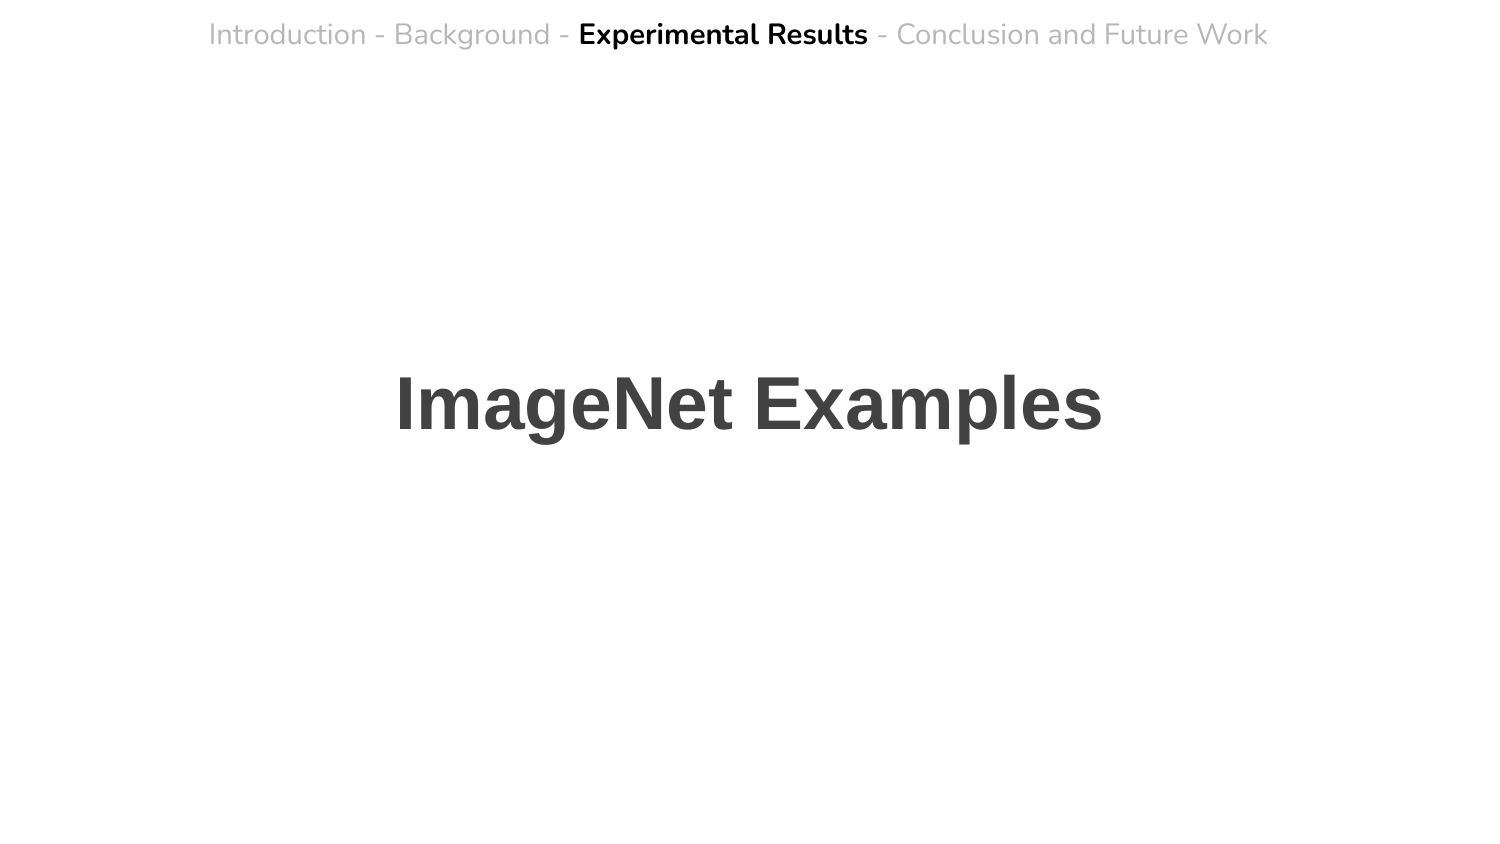

Introduction - Background - Experimental Results - Conclusion and Future Work
ImageNet Examples